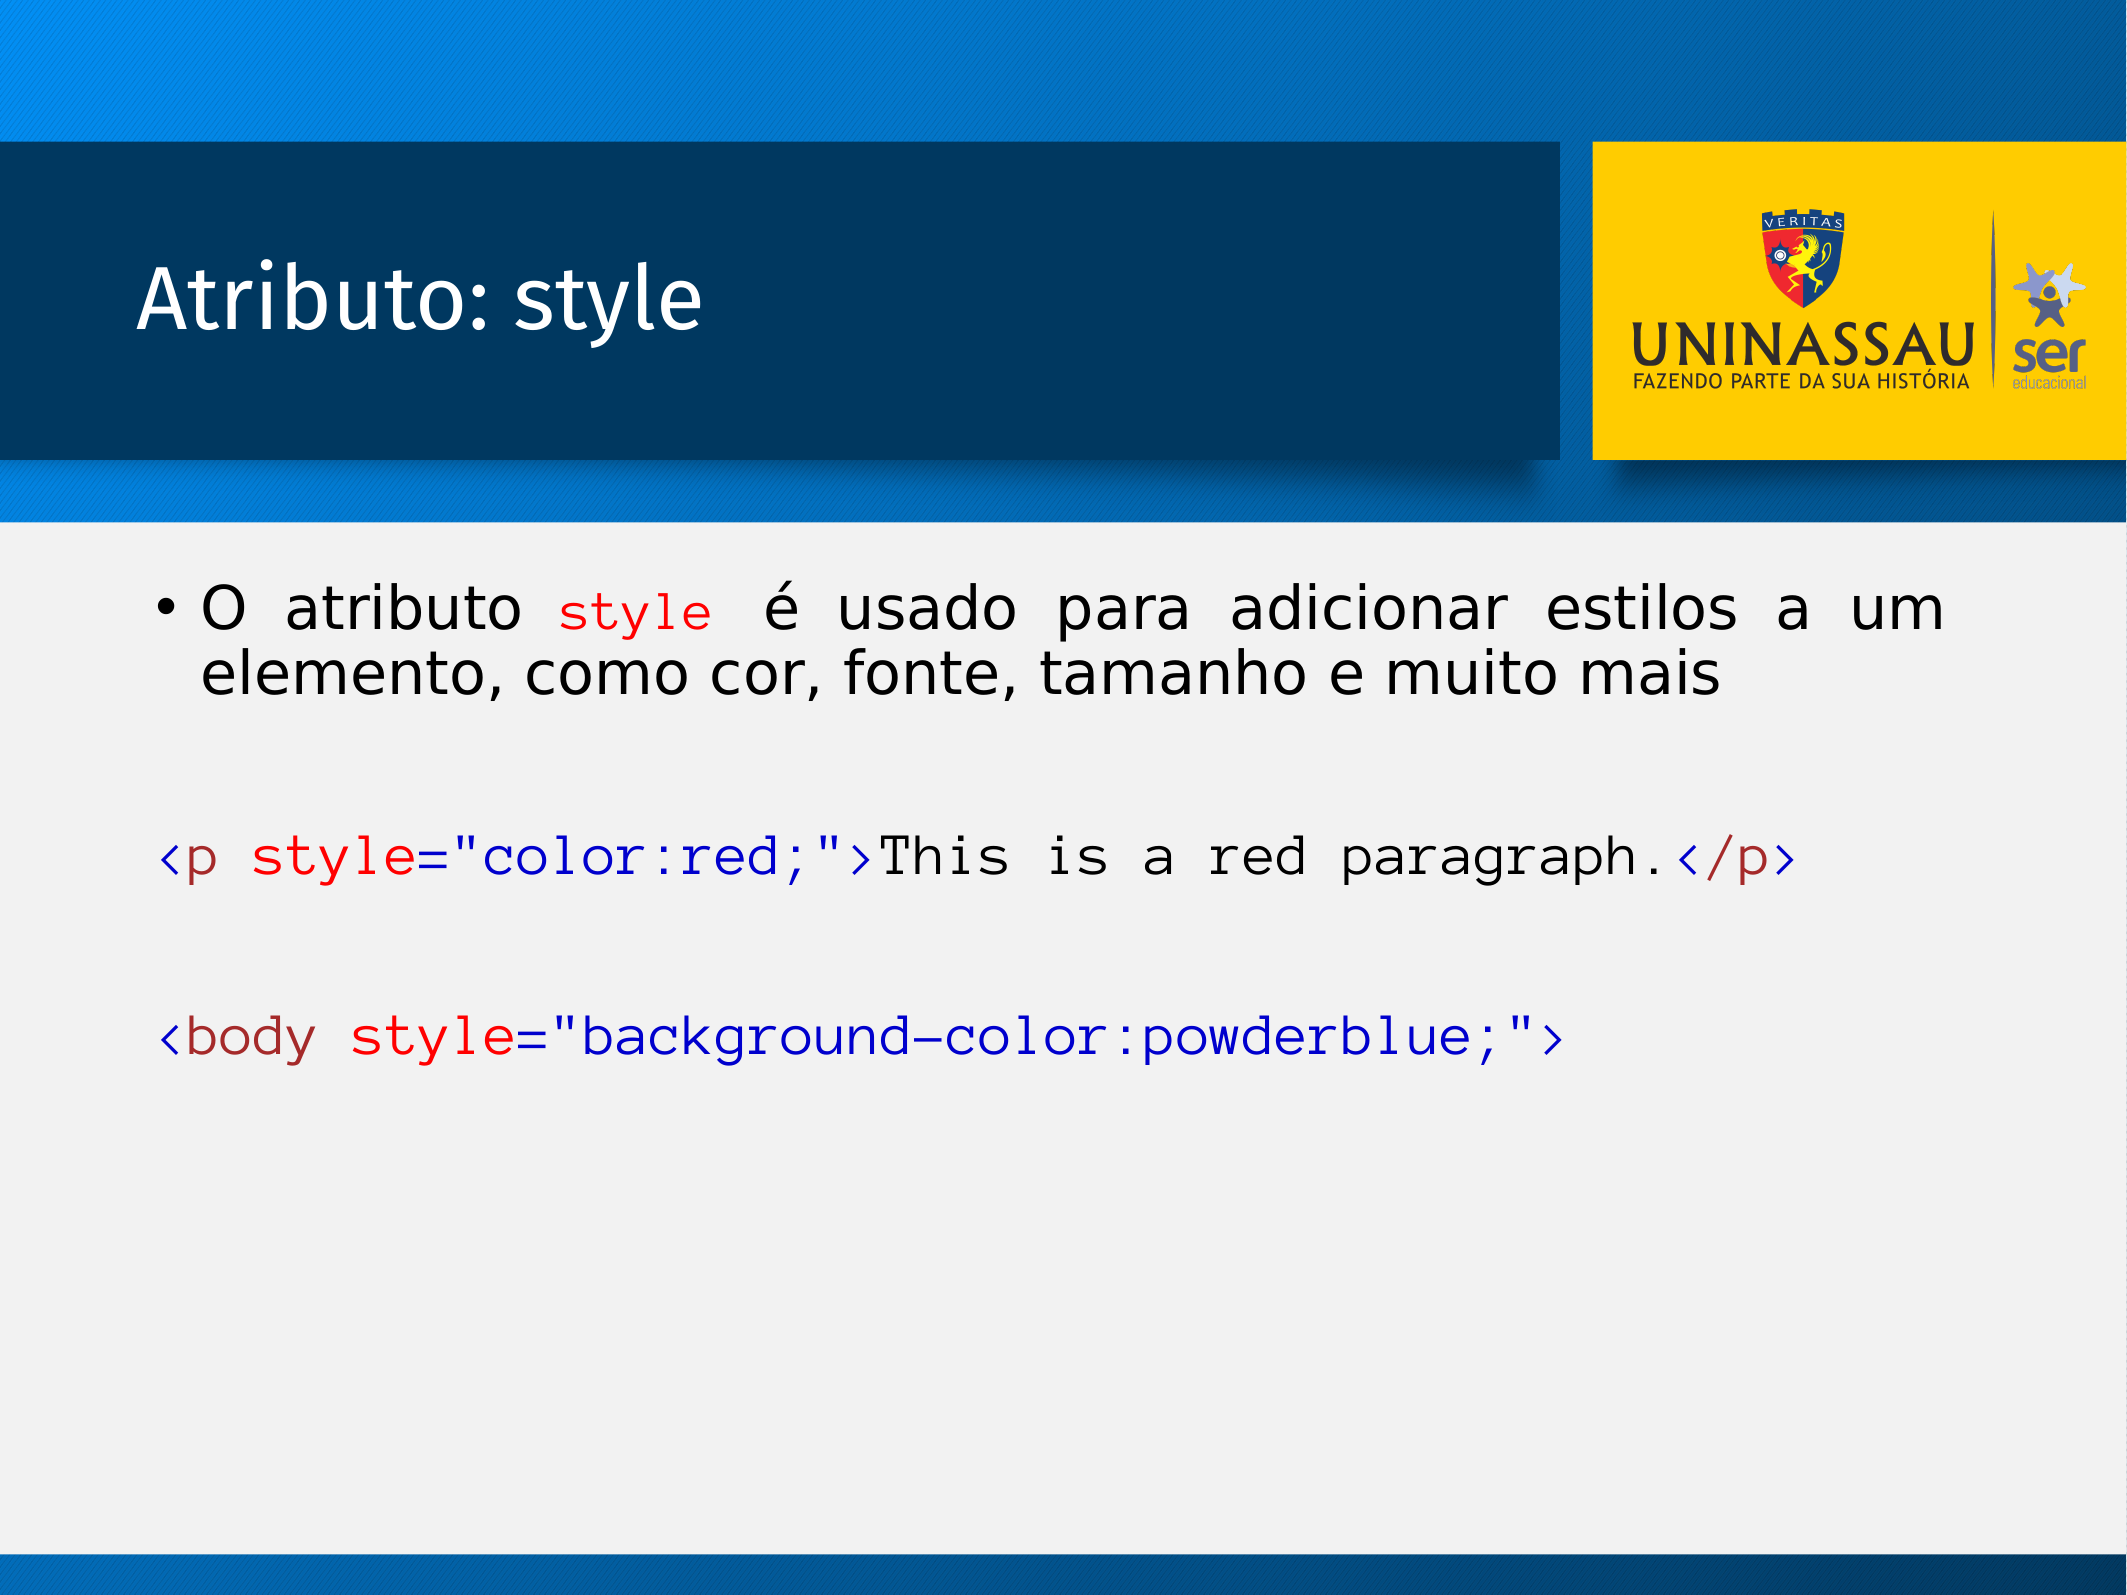

# Atributo: style
O atributo style é usado para adicionar estilos a um elemento, como cor, fonte, tamanho e muito mais

<p style="color:red;">This is a red paragraph.</p>

<body style="background-color:powderblue;">